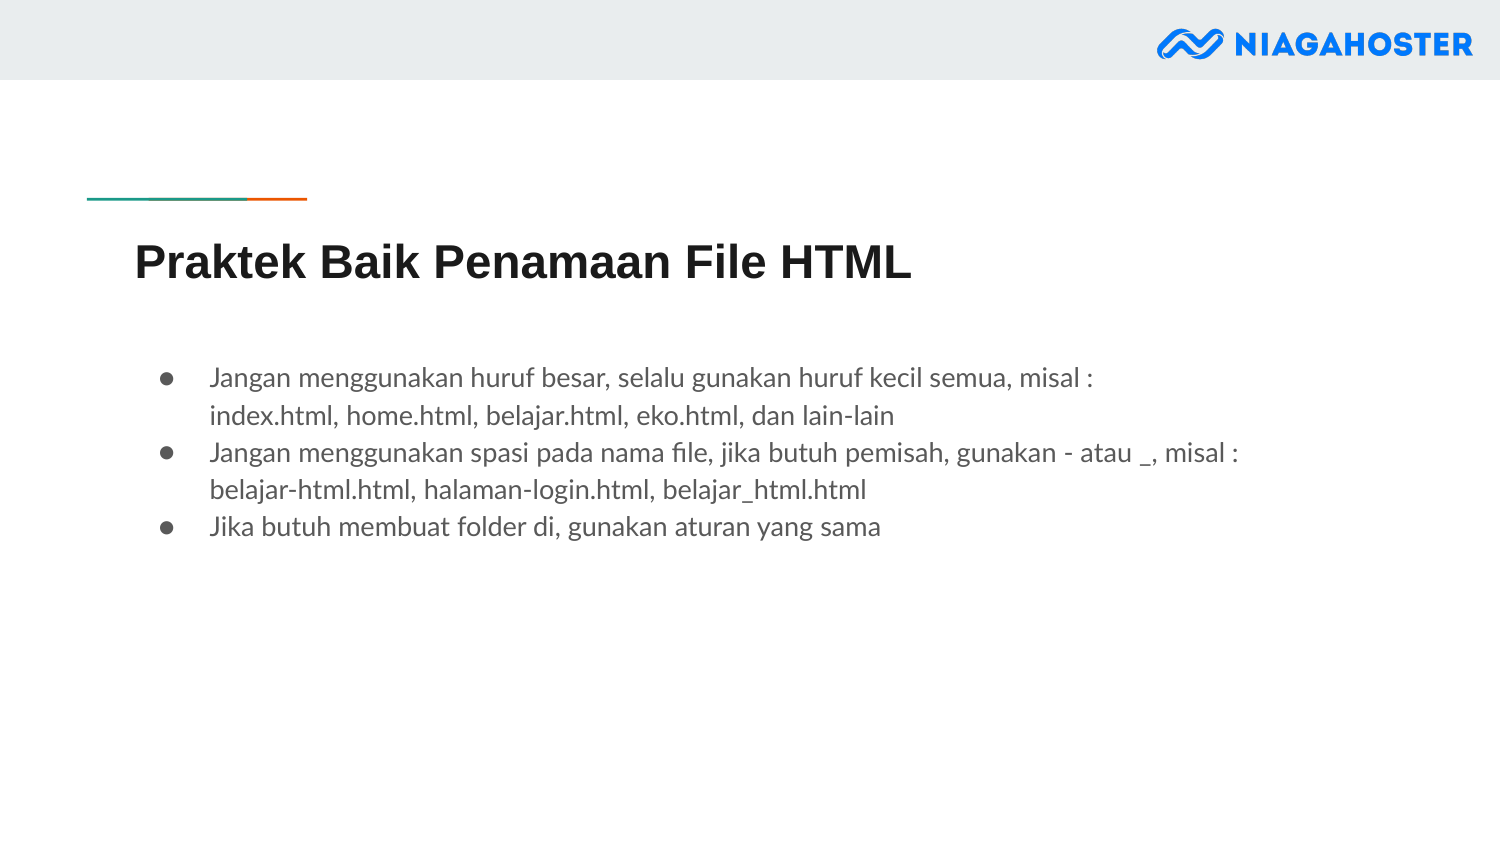

# Praktek Baik Penamaan File HTML
Jangan menggunakan huruf besar, selalu gunakan huruf kecil semua, misal :
index.html, home.html, belajar.html, eko.html, dan lain-lain
Jangan menggunakan spasi pada nama file, jika butuh pemisah, gunakan - atau _, misal :
belajar-html.html, halaman-login.html, belajar_html.html
Jika butuh membuat folder di, gunakan aturan yang sama